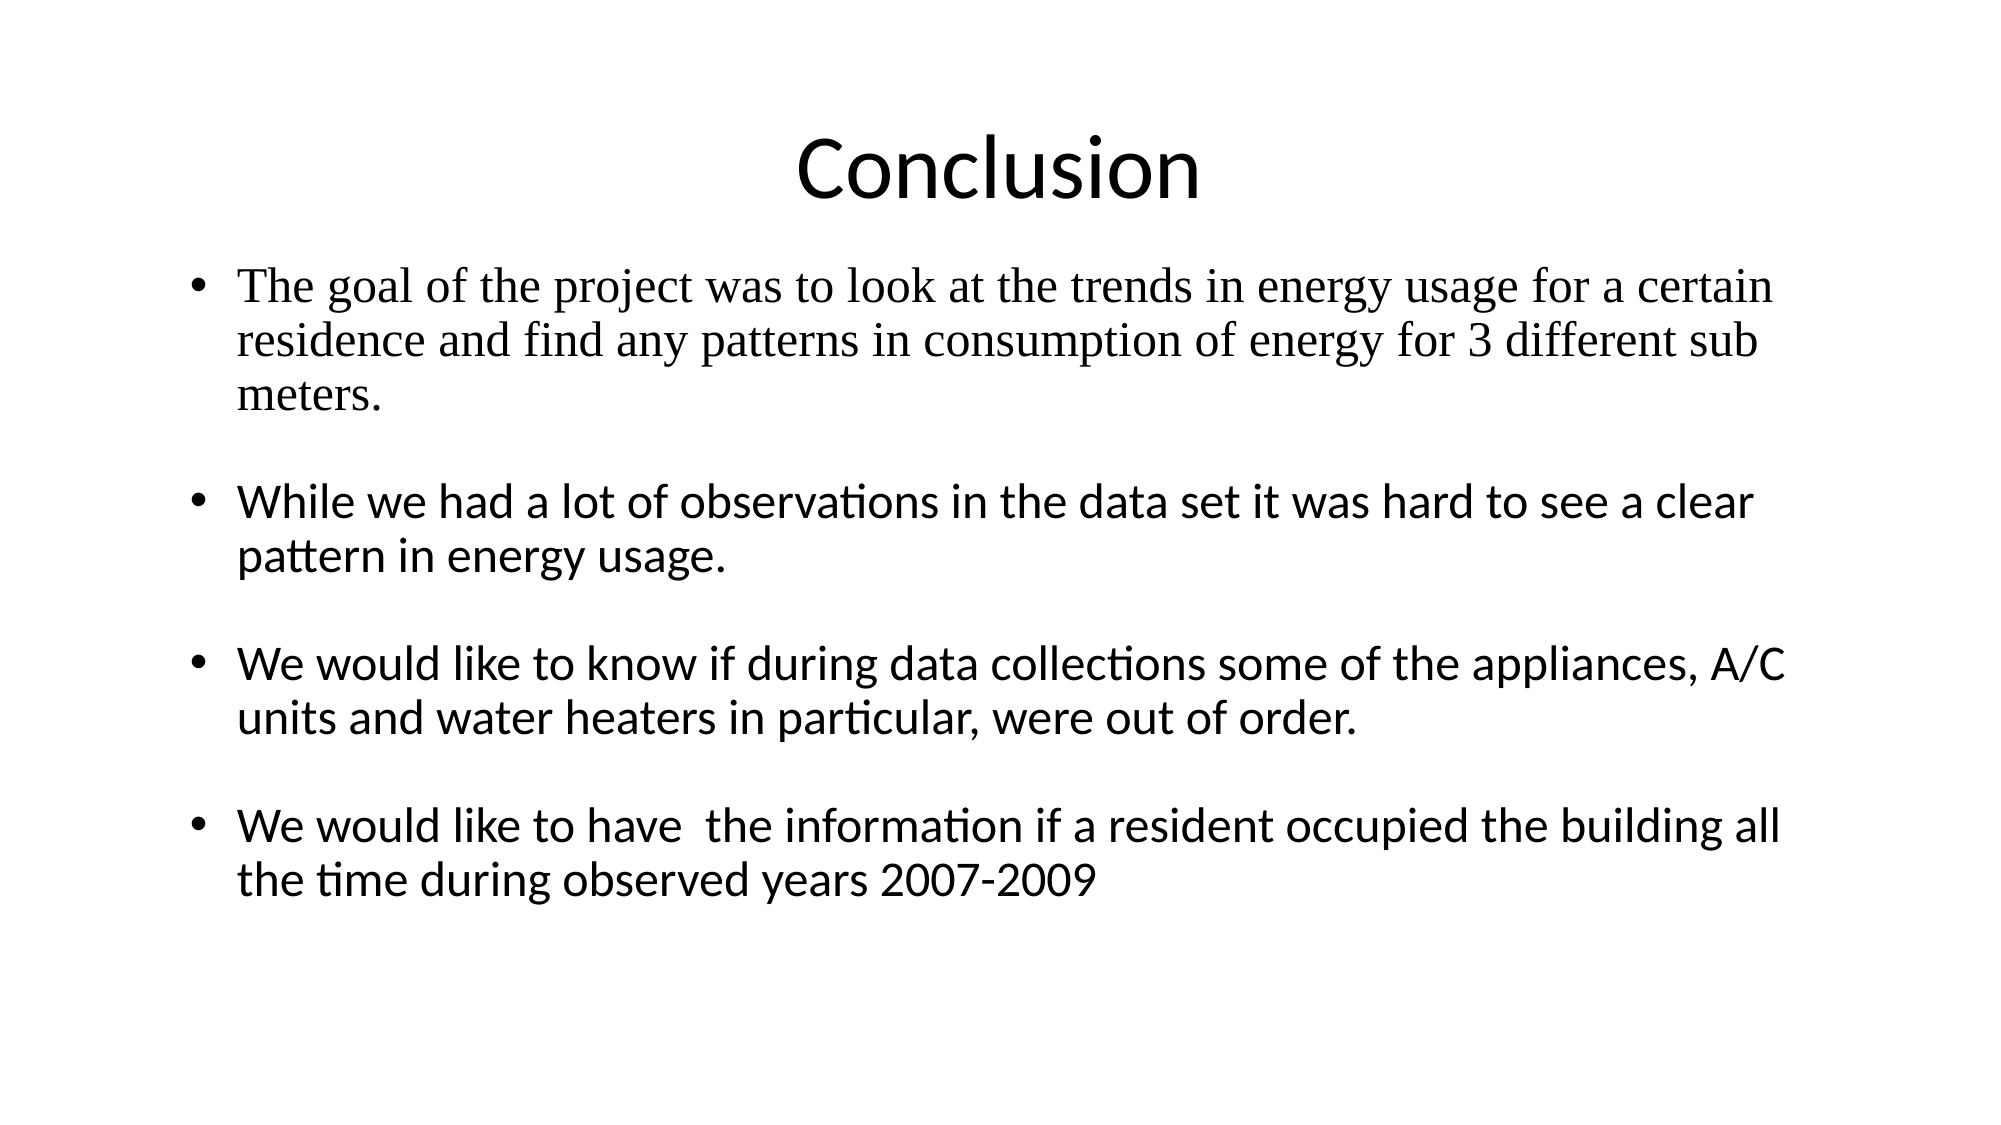

# Conclusion
The goal of the project was to look at the trends in energy usage for a certain residence and find any patterns in consumption of energy for 3 different sub meters.

While we had a lot of observations in the data set it was hard to see a clear pattern in energy usage.

We would like to know if during data collections some of the appliances, A/C units and water heaters in particular, were out of order.

We would like to have  the information if a resident occupied the building all the time during observed years 2007-2009